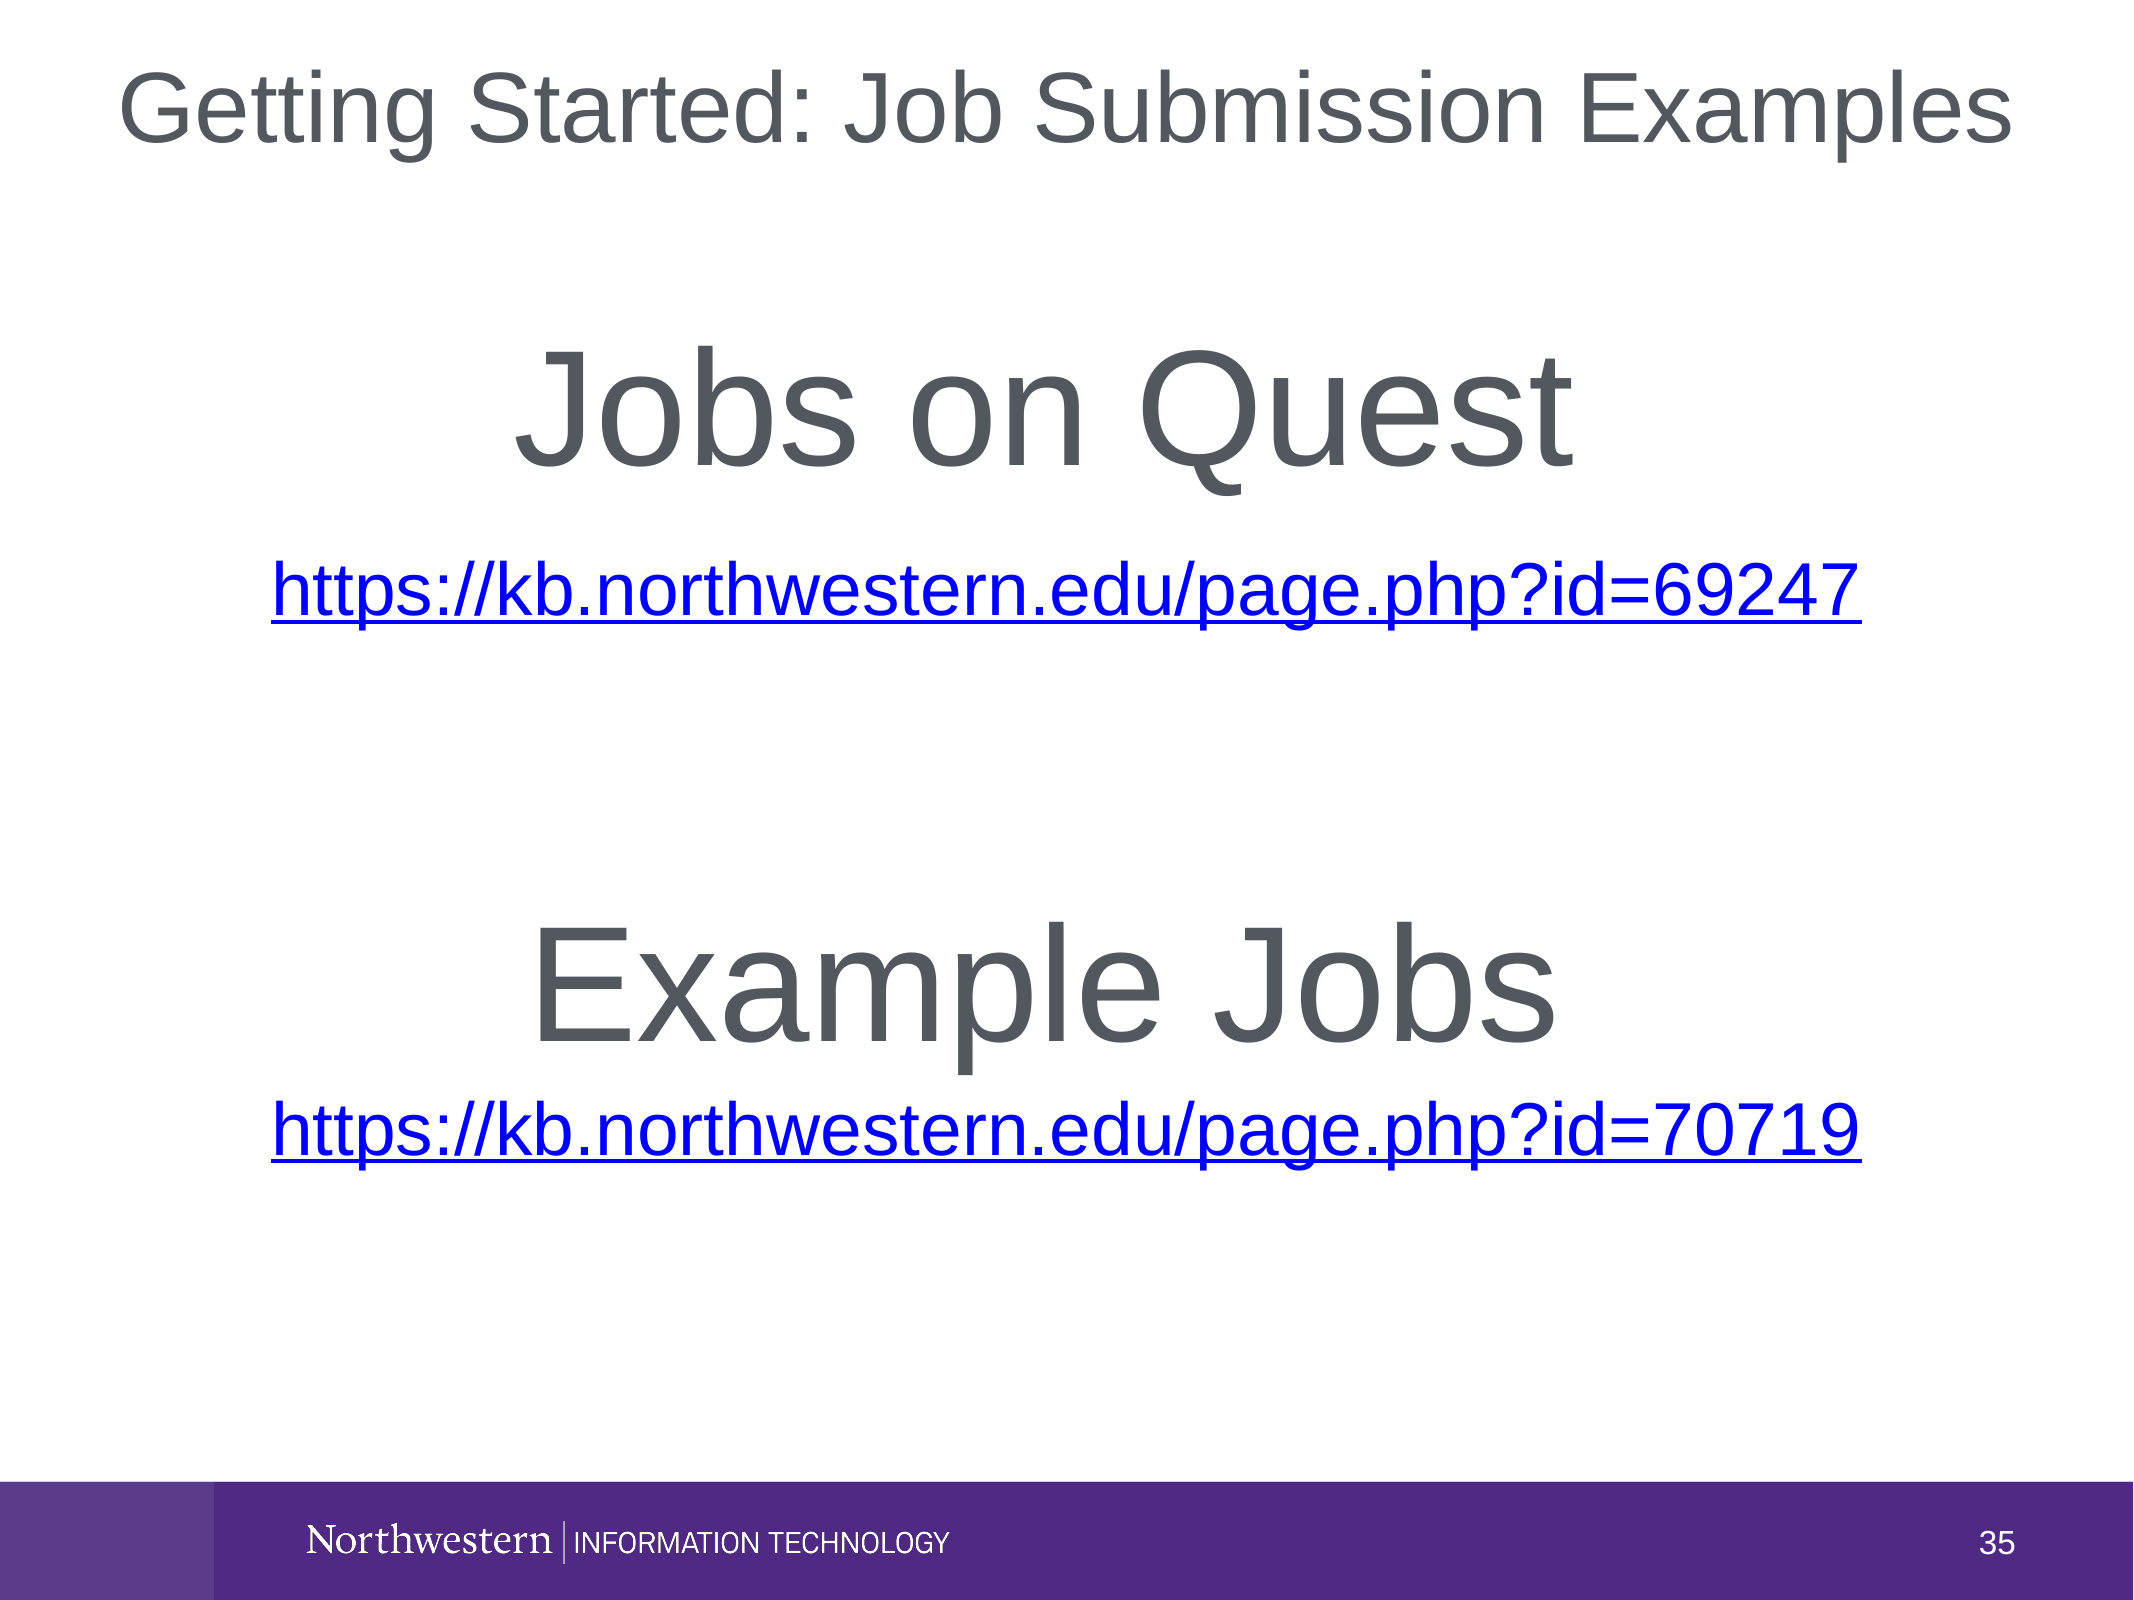

Getting Started: Job Submission Examples
Jobs on Quest
https://kb.northwestern.edu/page.php?id=69247
Example Jobs

https://kb.northwestern.edu/page.php?id=70719
35